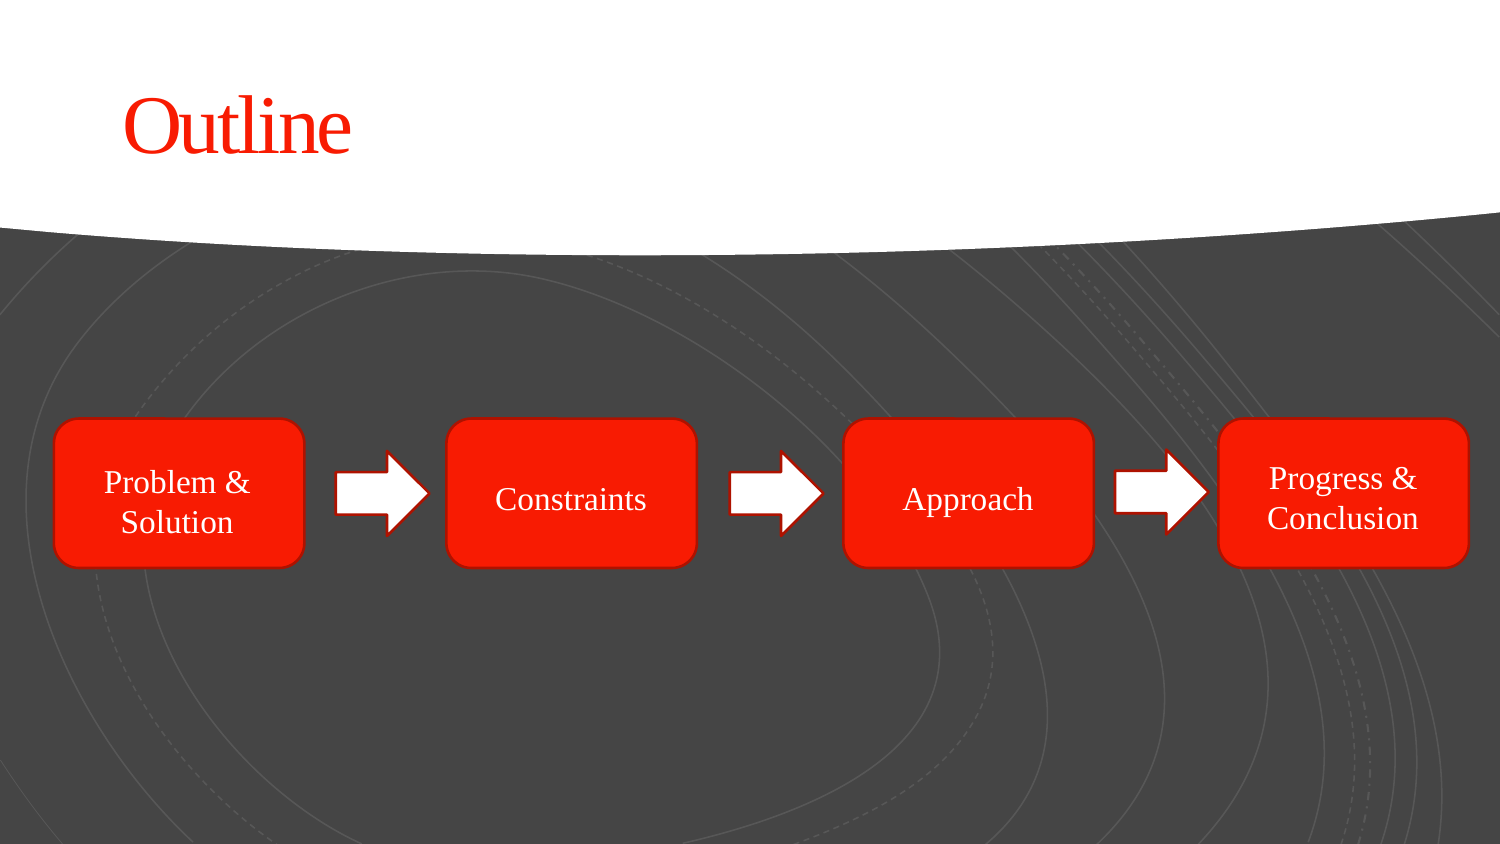

# Outline

Progress & Conclusion

Problem & Solution
Constraints
Approach